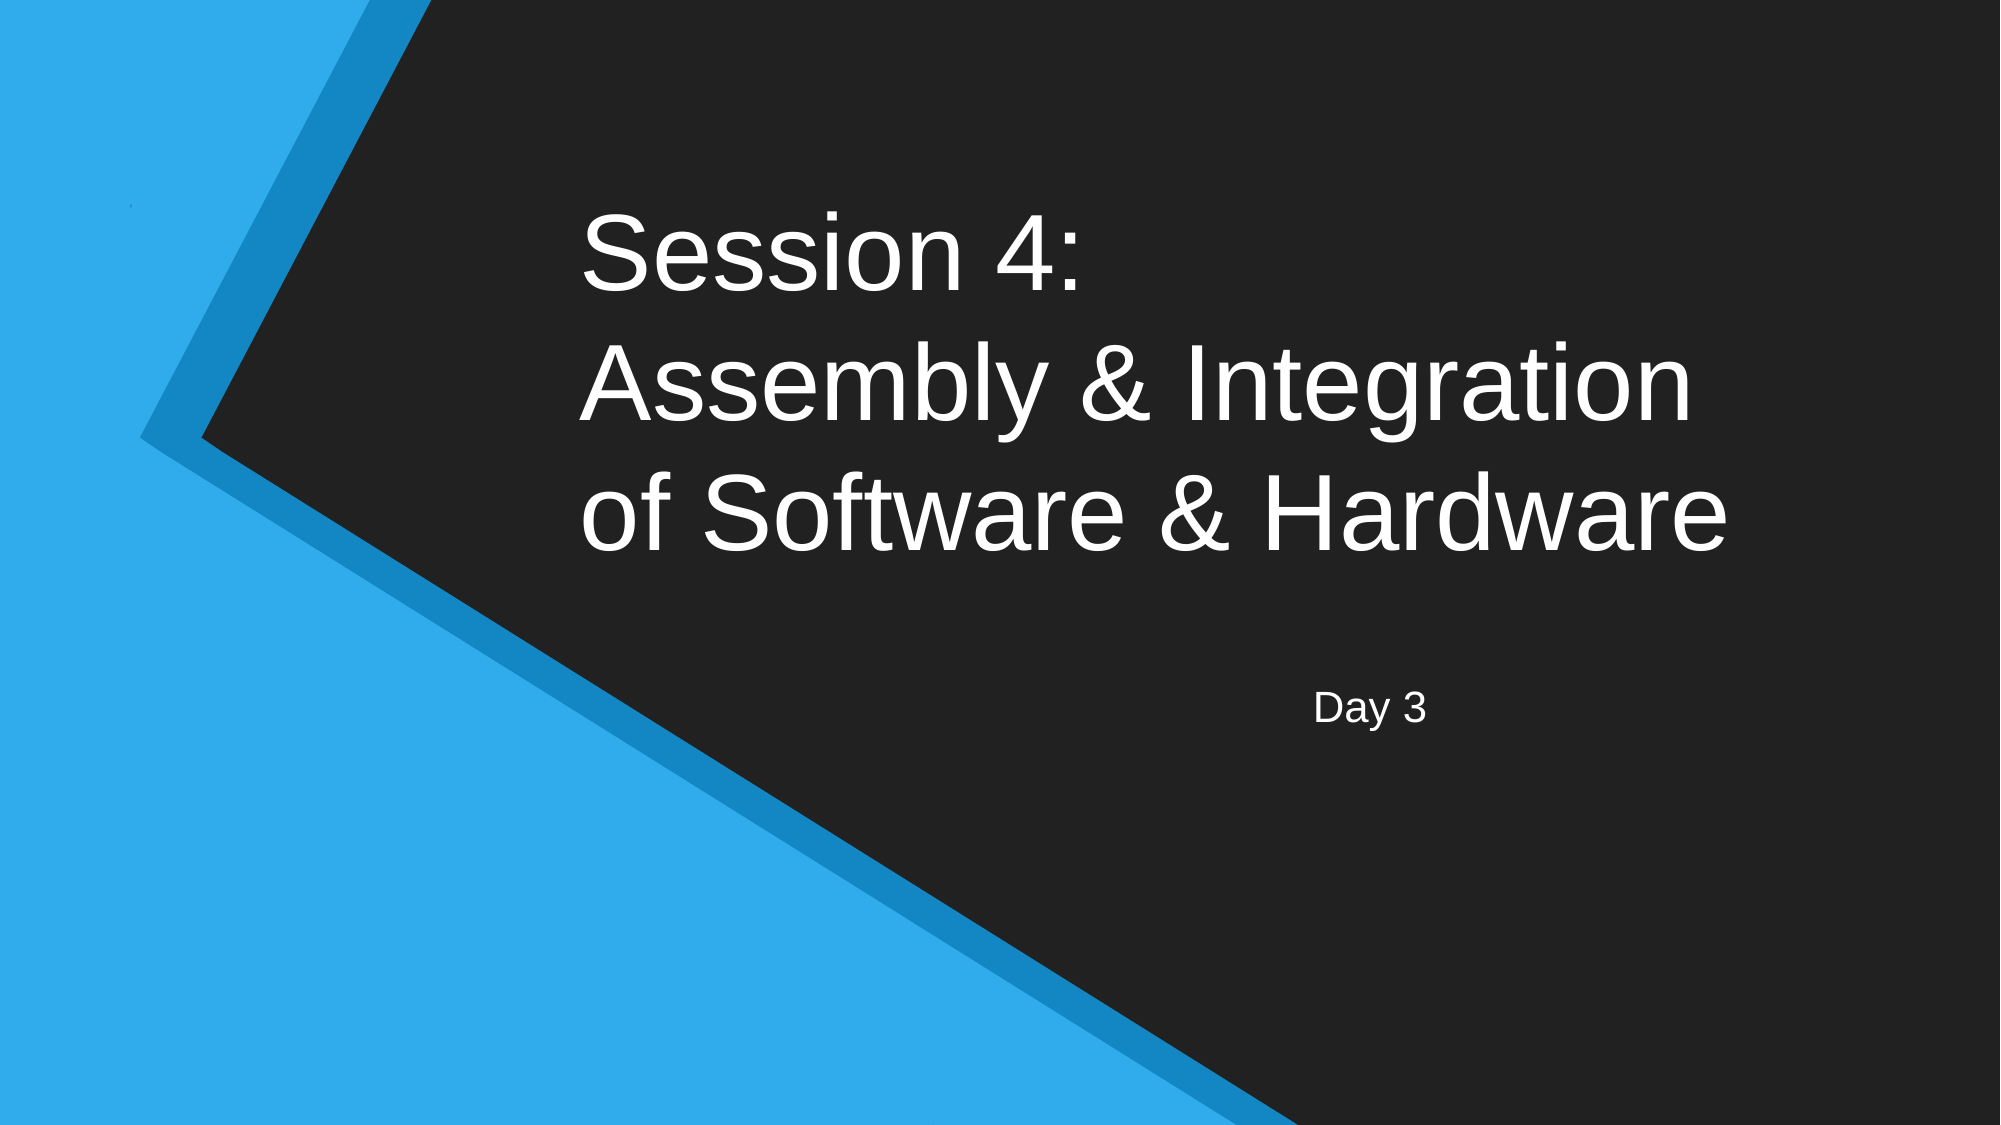

# Session 4: Assembly & Integration of Software & Hardware
Day 3